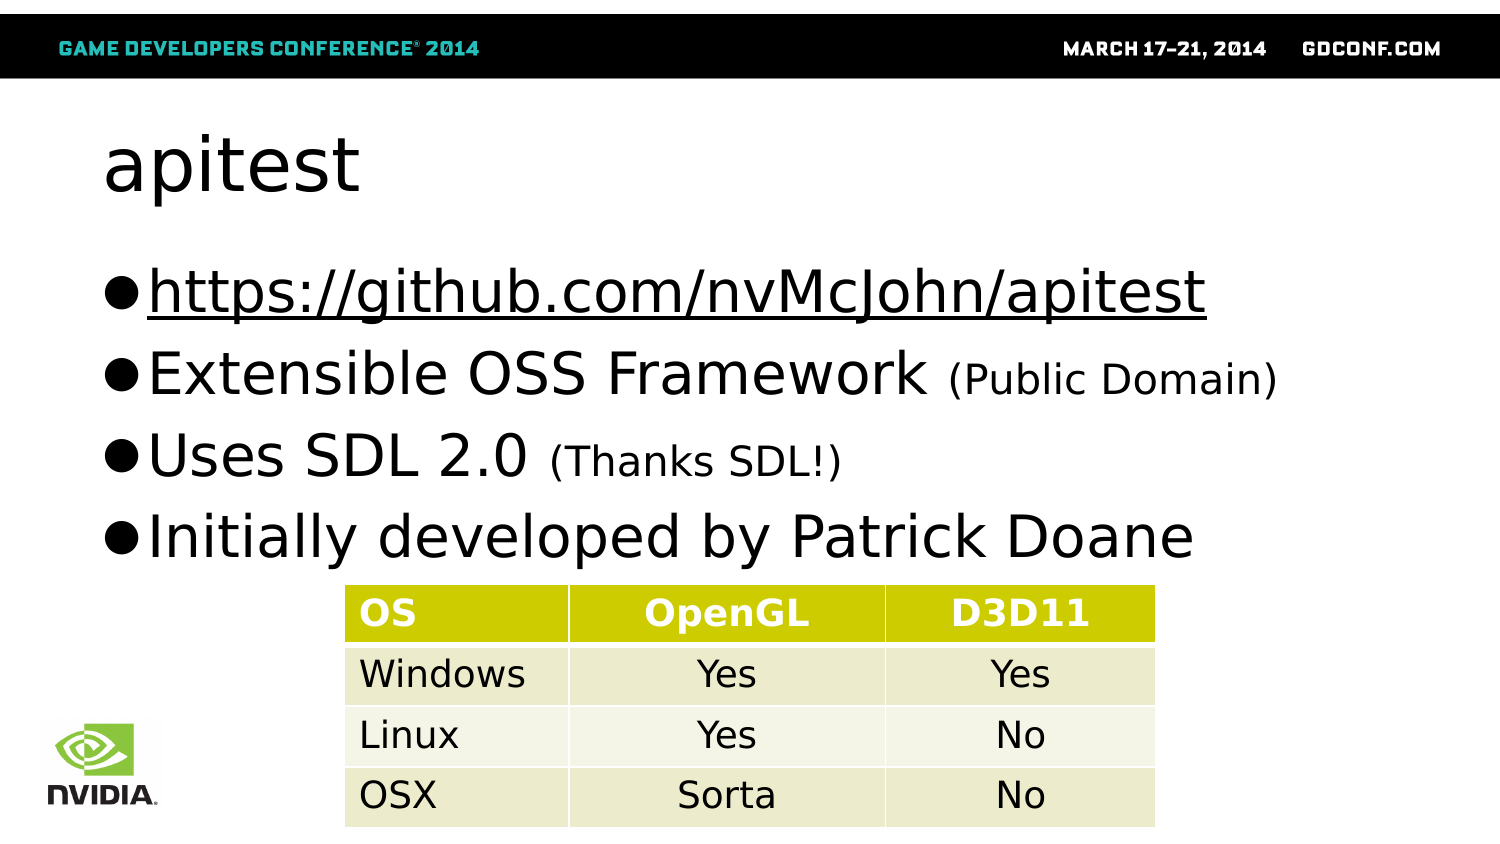

# apitest
https://github.com/nvMcJohn/apitest
Extensible OSS Framework (Public Domain)
Uses SDL 2.0 (Thanks SDL!)
Initially developed by Patrick Doane

| OS | OpenGL | D3D11 |
| --- | --- | --- |
| Windows | Yes | Yes |
| Linux | Yes | No |
| OSX | Sorta | No |